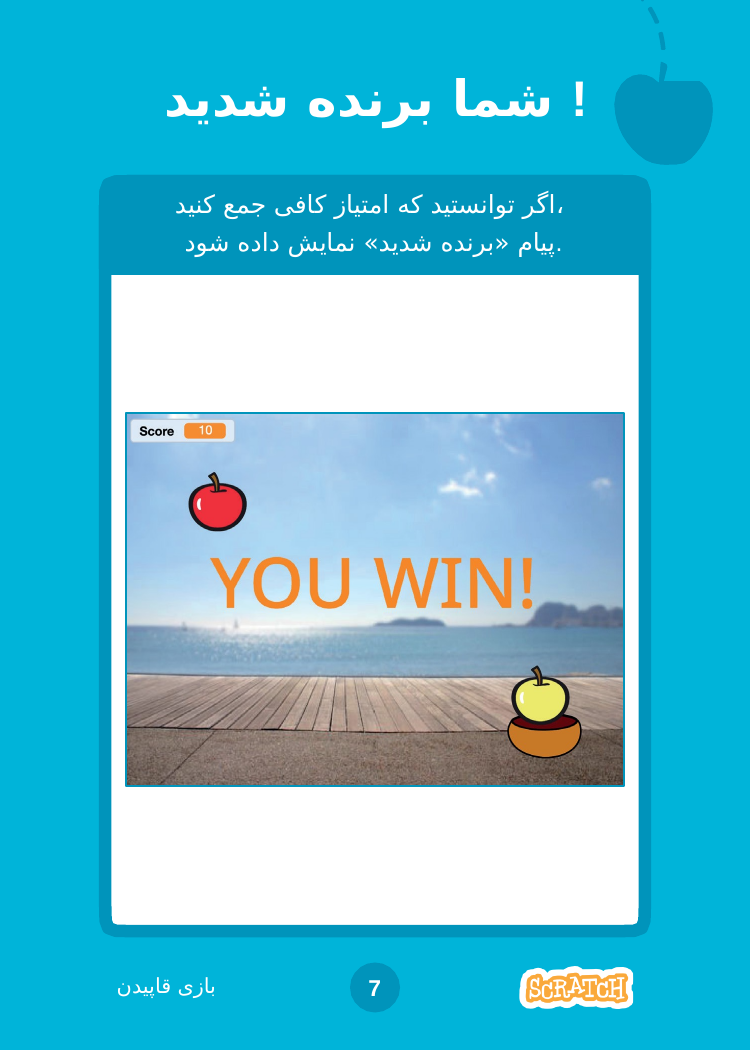

# شما برنده شدید !

اگر توانستید که امتیاز کافی جمع کنید،
پیام «برنده شدید» نمایش داده شود.

بازی قاپیدن
7